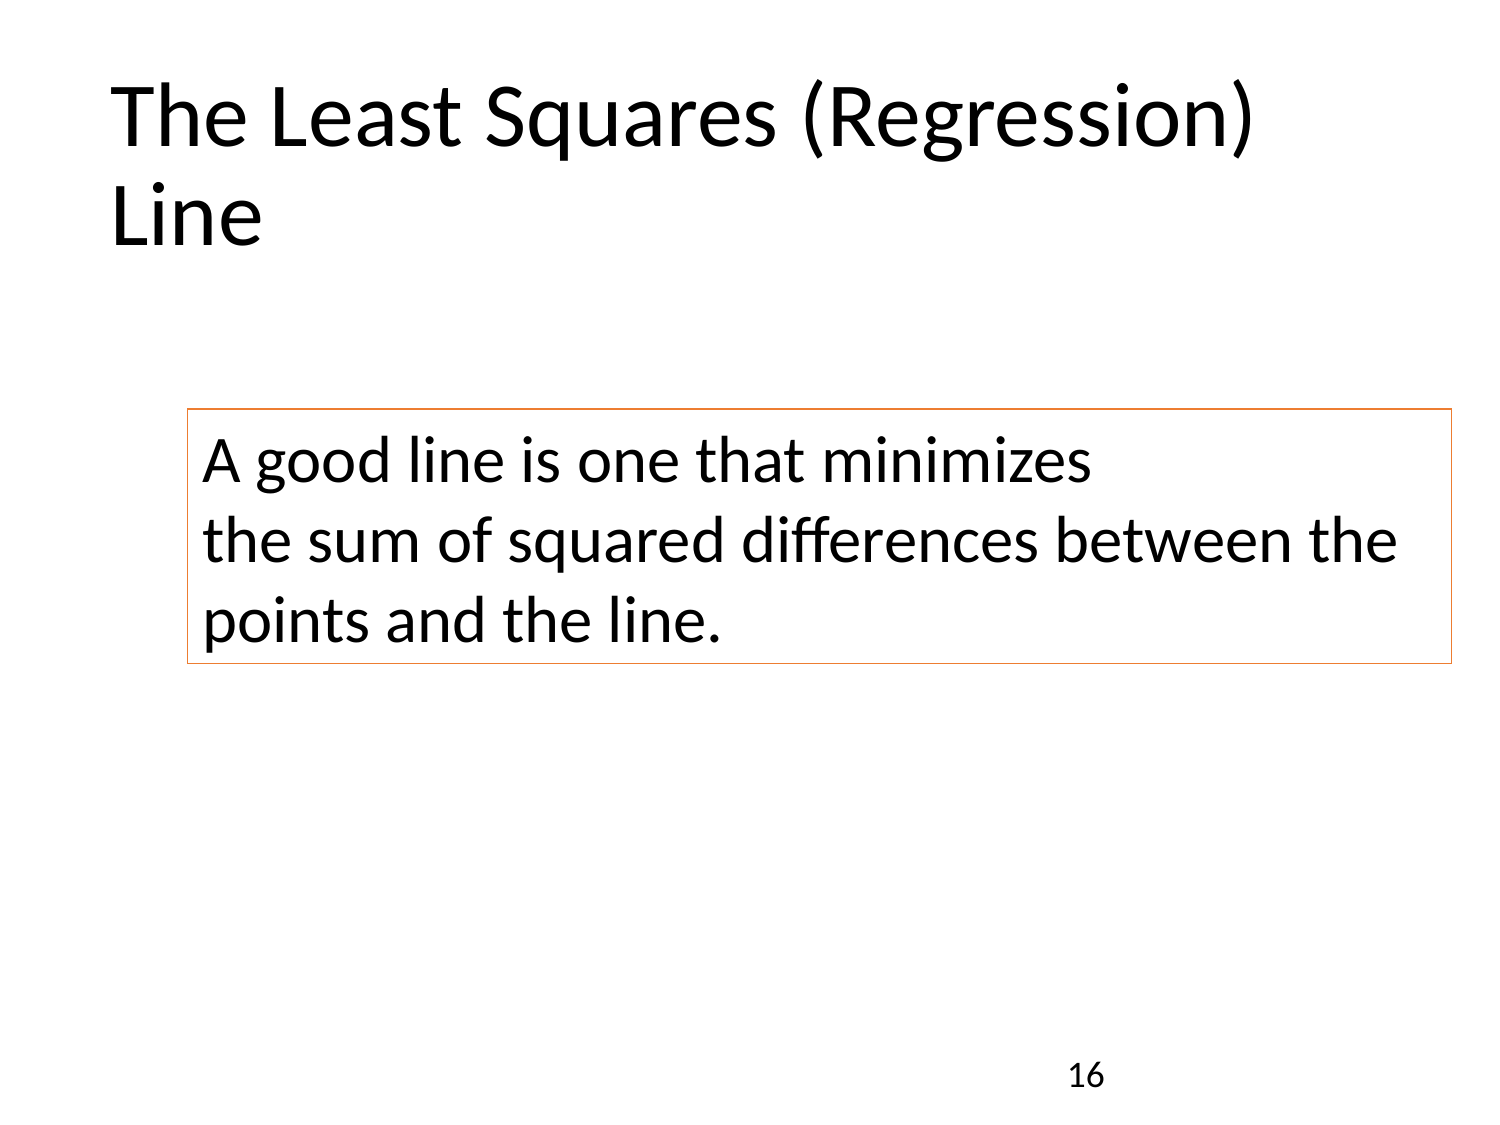

16
# The Least Squares (Regression) Line
A good line is one that minimizes
the sum of squared differences between the
points and the line.